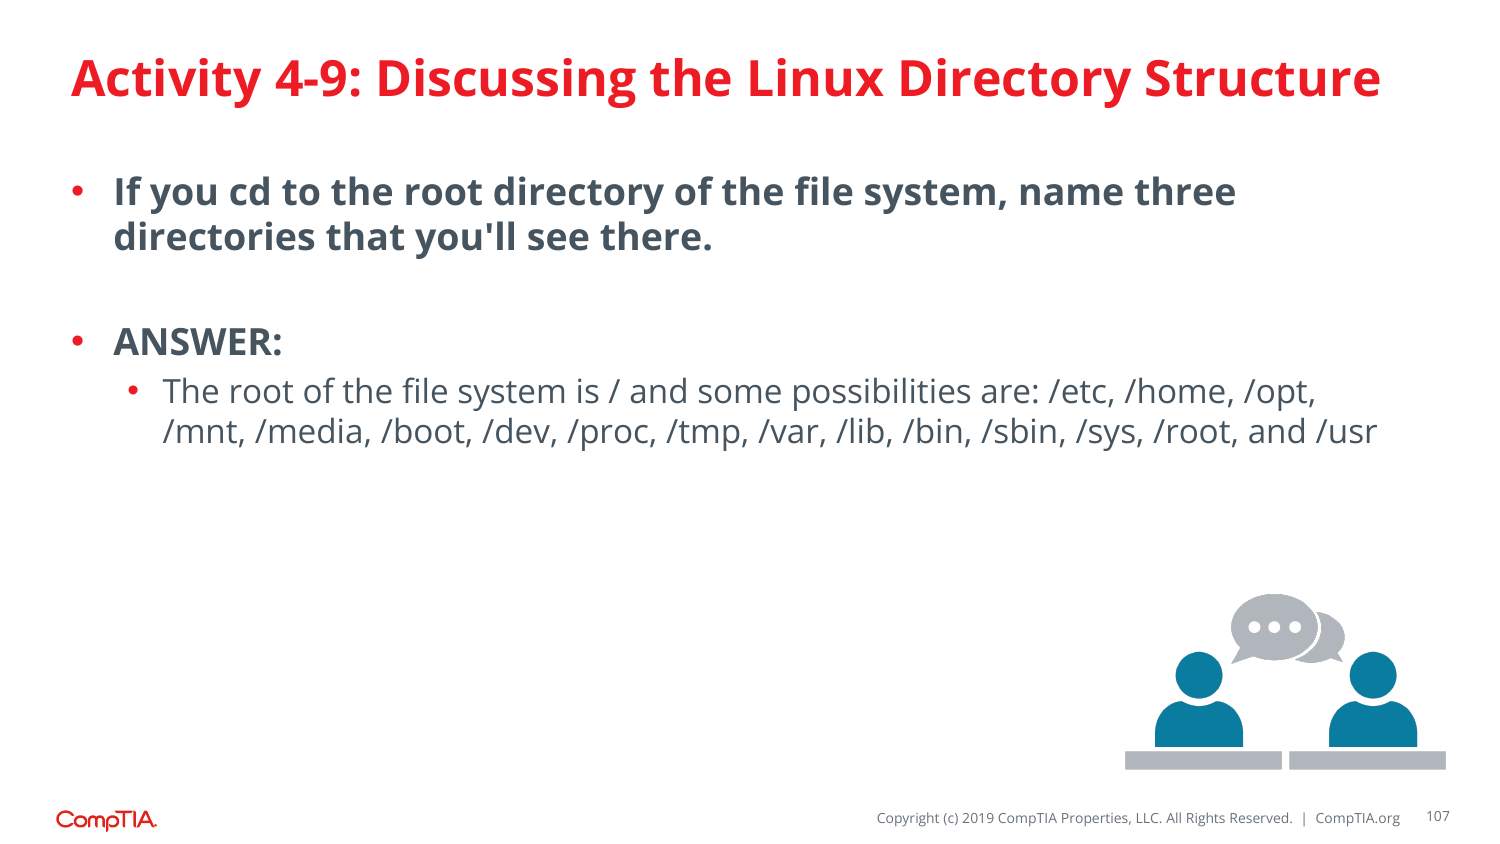

# Activity 4-9: Discussing the Linux Directory Structure
If you cd to the root directory of the file system, name three directories that you'll see there.

ANSWER:
The root of the file system is / and some possibilities are: /etc, /home, /opt, /mnt, /media, /boot, /dev, /proc, /tmp, /var, /lib, /bin, /sbin, /sys, /root, and /usr

107